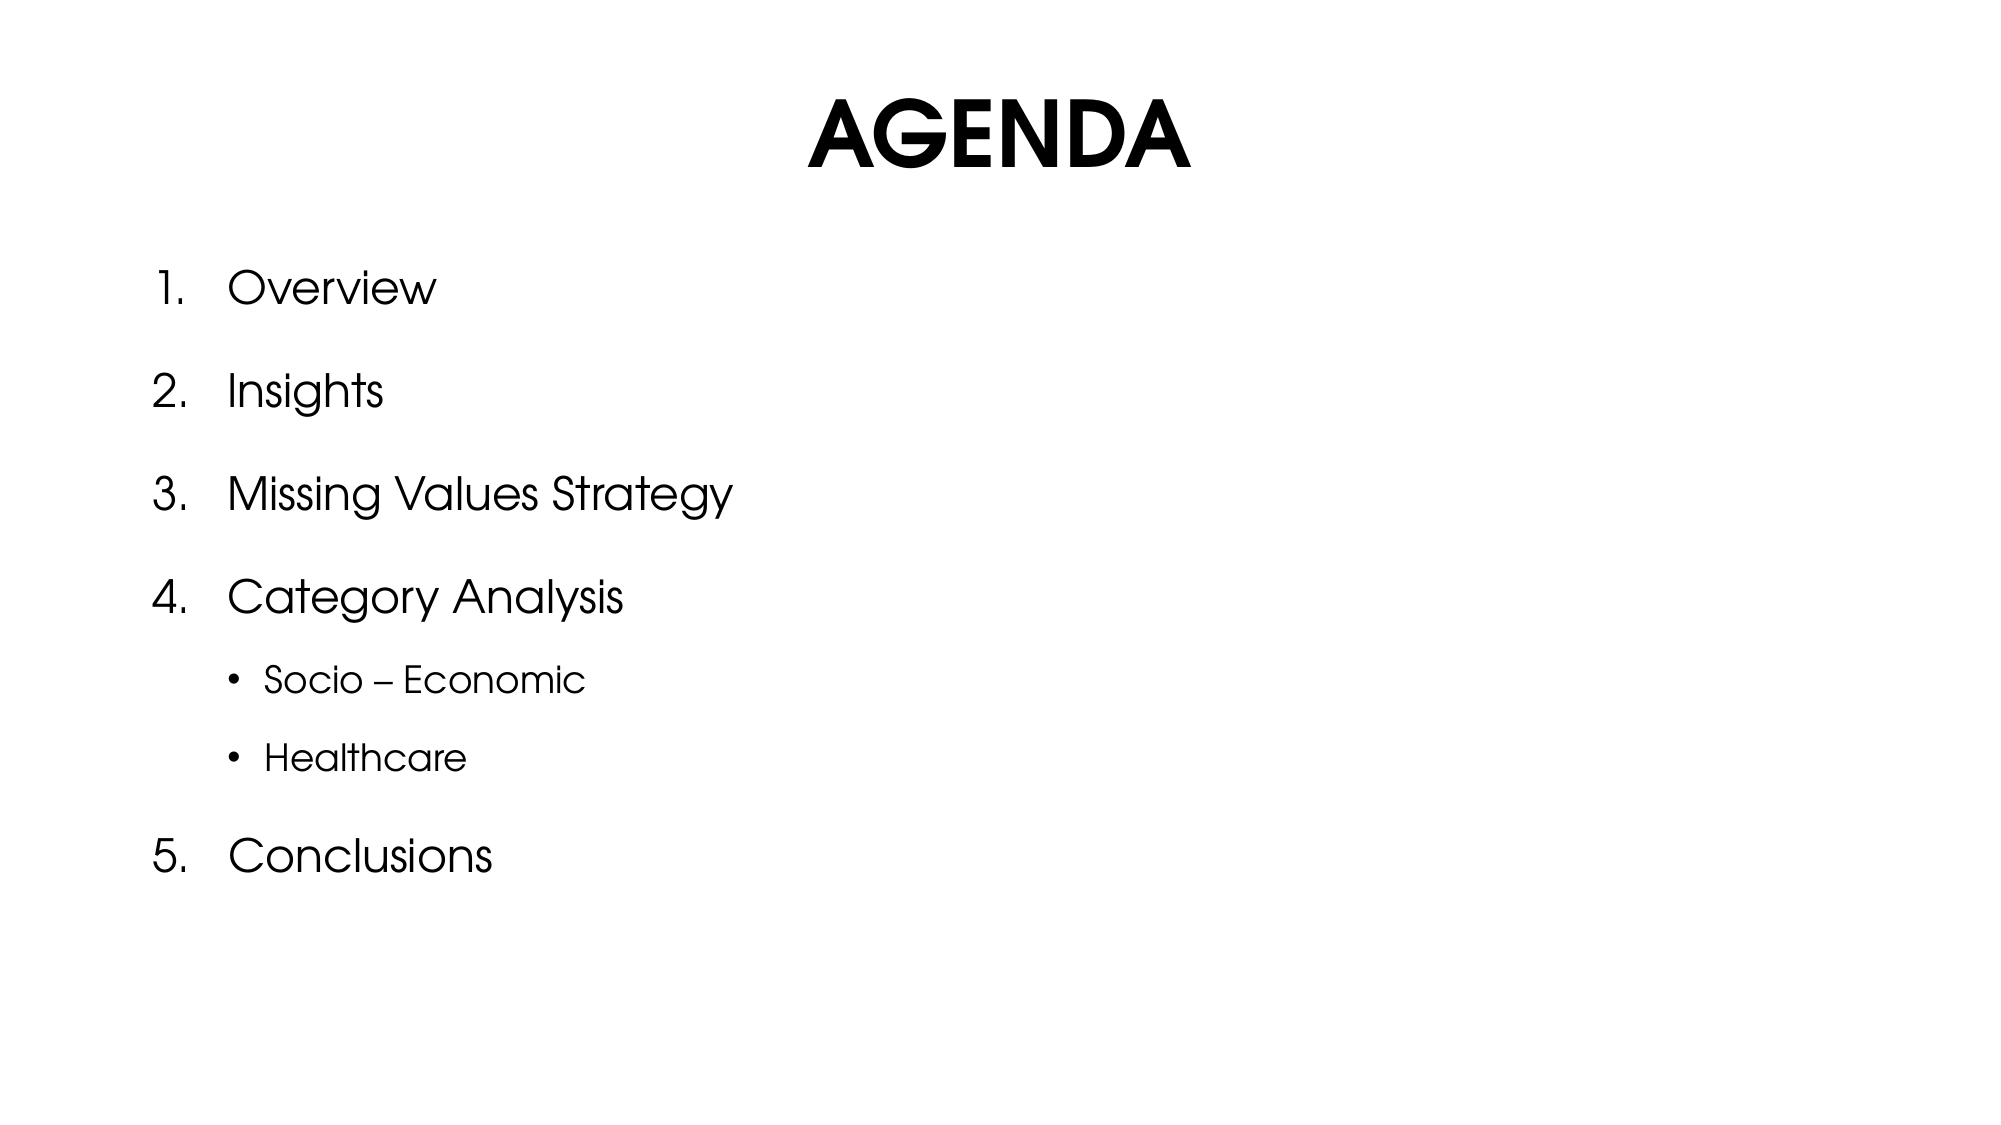

AGENDA
Overview
Insights
Missing Values Strategy
Category Analysis
Socio – Economic
Healthcare
5.   Conclusions